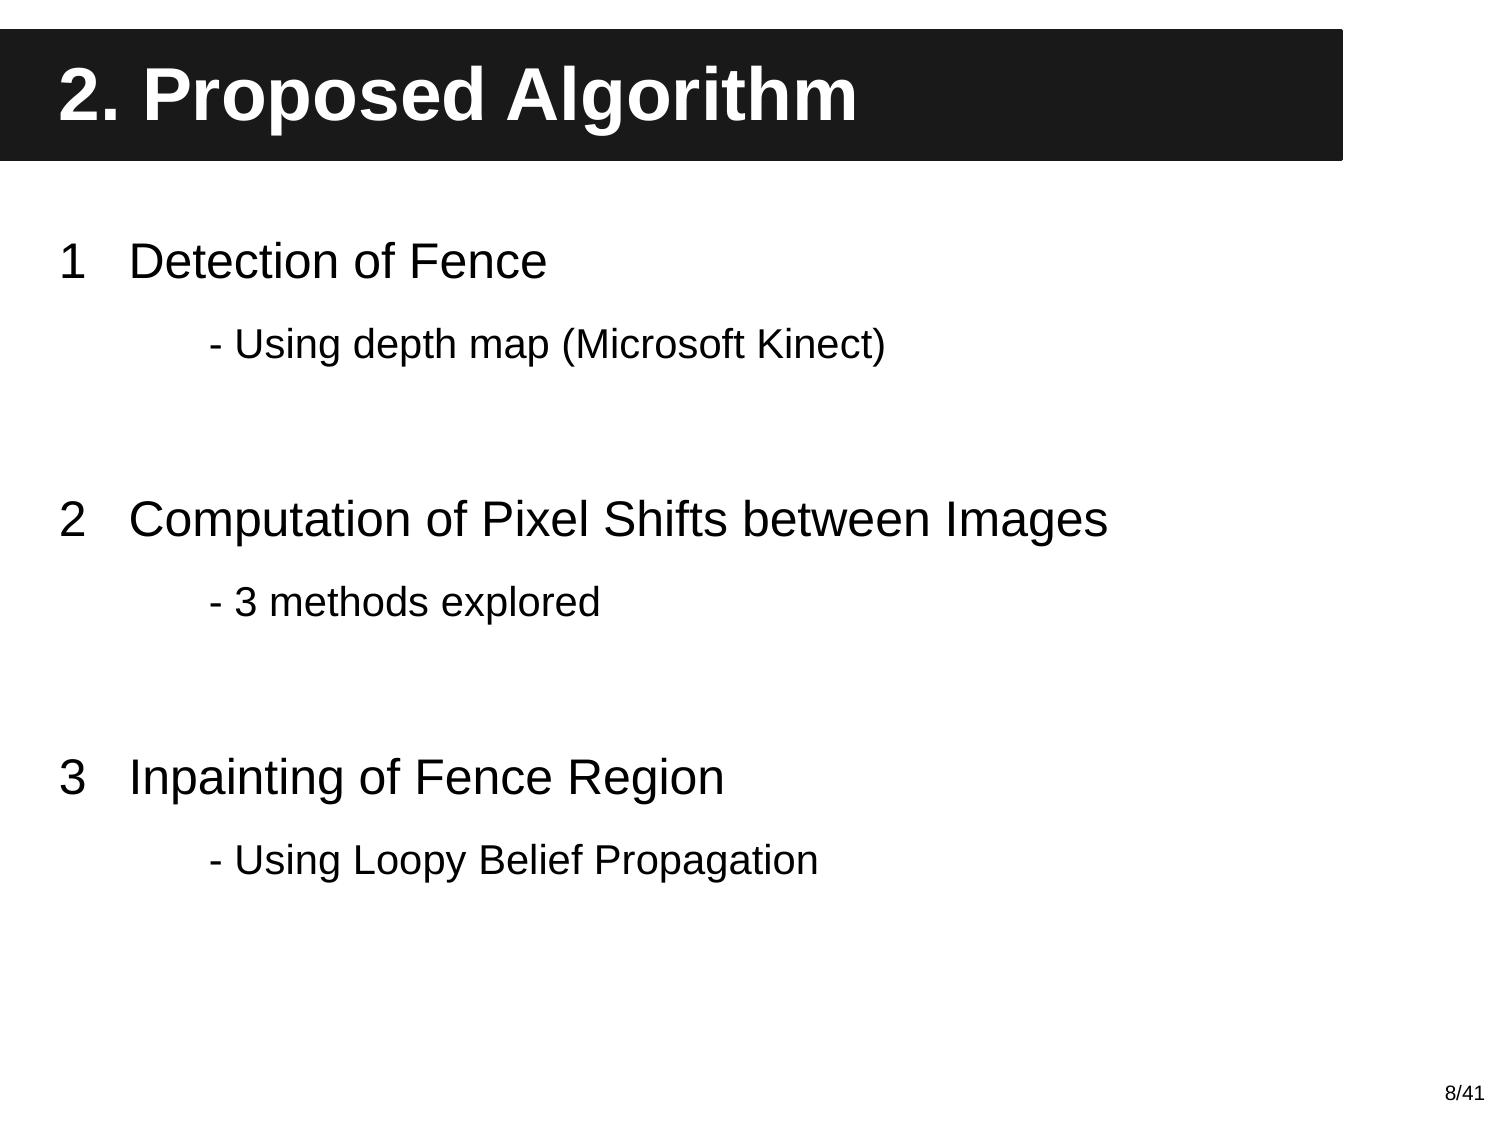

2. Proposed Algorithm

1   Detection of Fence
	- Using depth map (Microsoft Kinect)

2   Computation of Pixel Shifts between Images
	- 3 methods explored

3   Inpainting of Fence Region
	- Using Loopy Belief Propagation
8/41